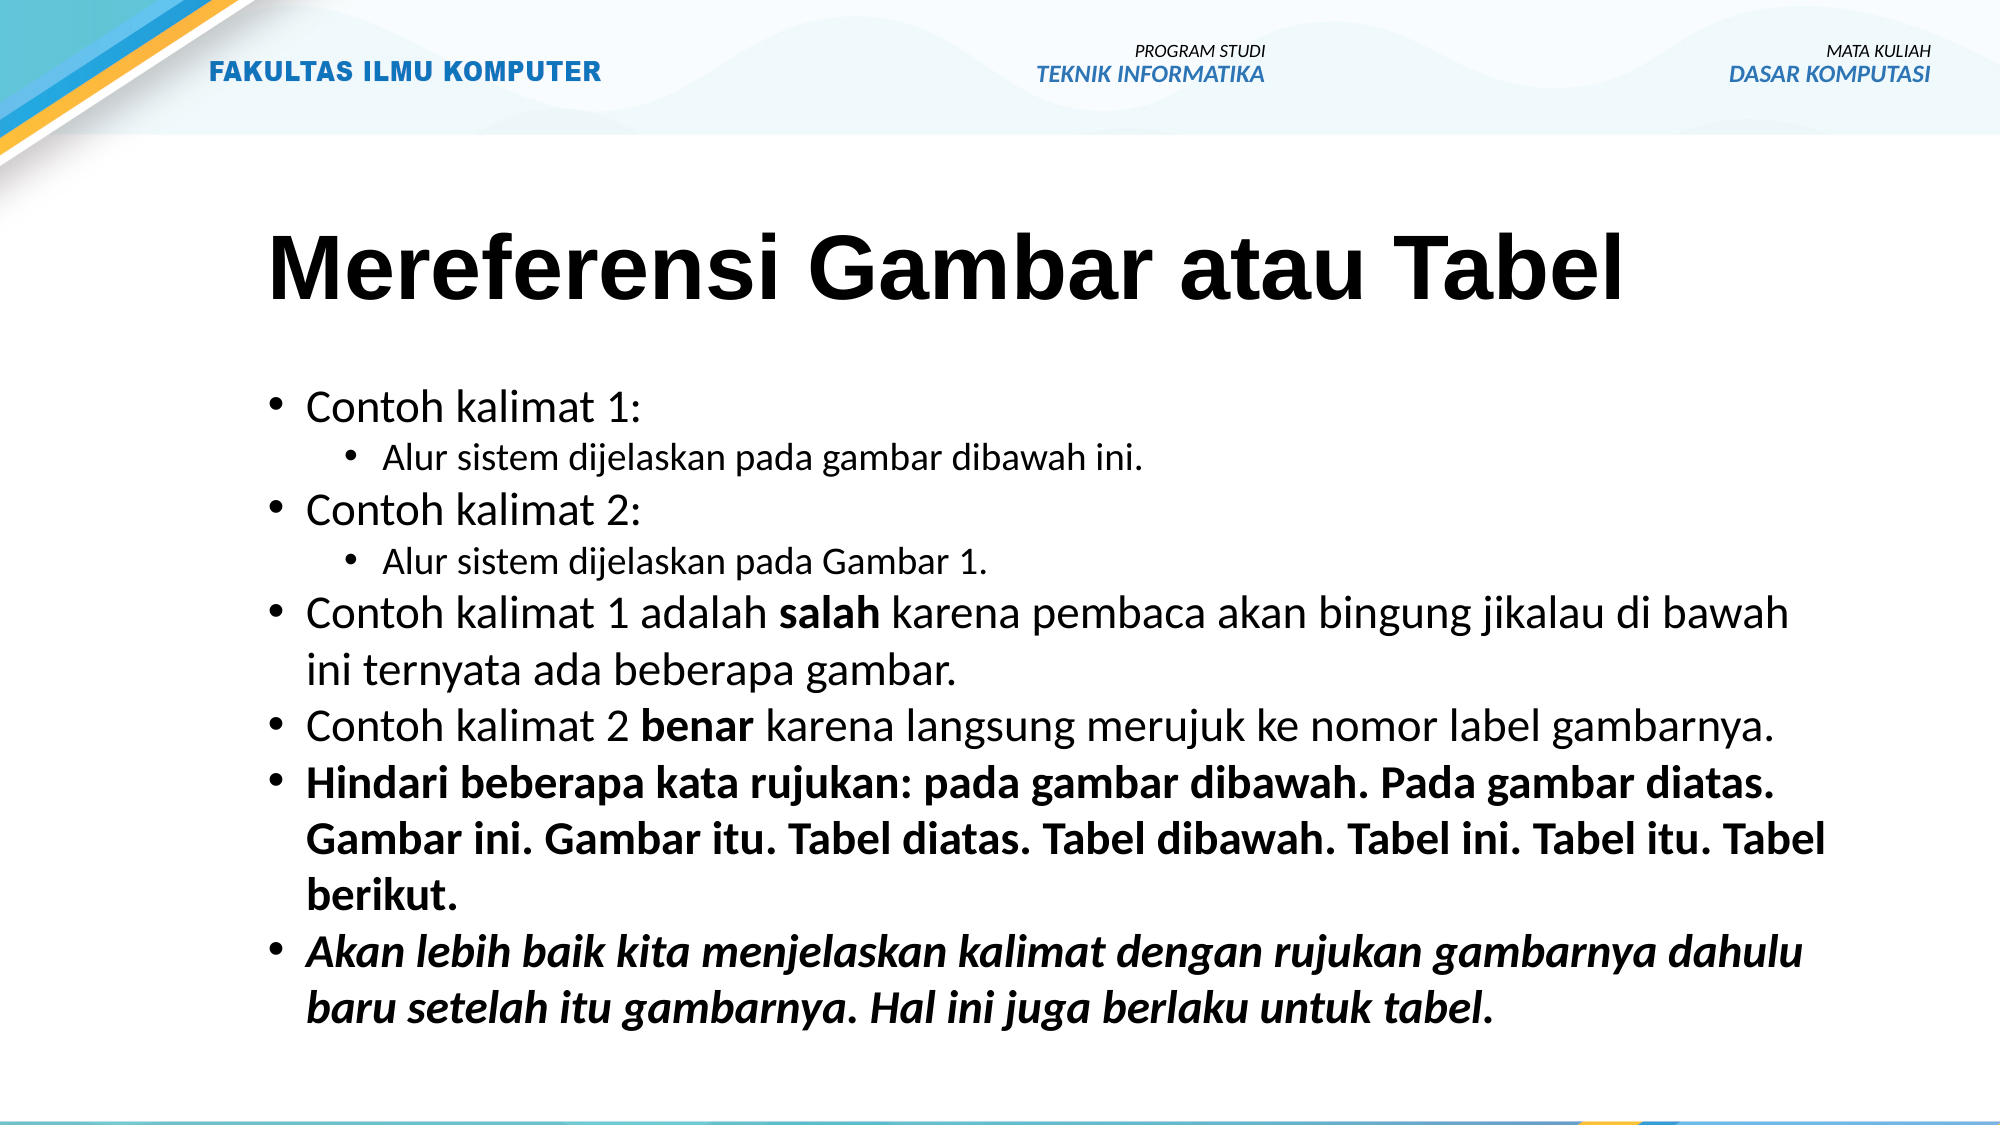

PROGRAM STUDI
TEKNIK INFORMATIKA
MATA KULIAH
DASAR KOMPUTASI

# Mereferensi Gambar atau Tabel
Contoh kalimat 1:
Alur sistem dijelaskan pada gambar dibawah ini.
Contoh kalimat 2:
Alur sistem dijelaskan pada Gambar 1.
Contoh kalimat 1 adalah salah karena pembaca akan bingung jikalau di bawah ini ternyata ada beberapa gambar.
Contoh kalimat 2 benar karena langsung merujuk ke nomor label gambarnya.
Hindari beberapa kata rujukan: pada gambar dibawah. Pada gambar diatas. Gambar ini. Gambar itu. Tabel diatas. Tabel dibawah. Tabel ini. Tabel itu. Tabel berikut.
Akan lebih baik kita menjelaskan kalimat dengan rujukan gambarnya dahulu baru setelah itu gambarnya. Hal ini juga berlaku untuk tabel.